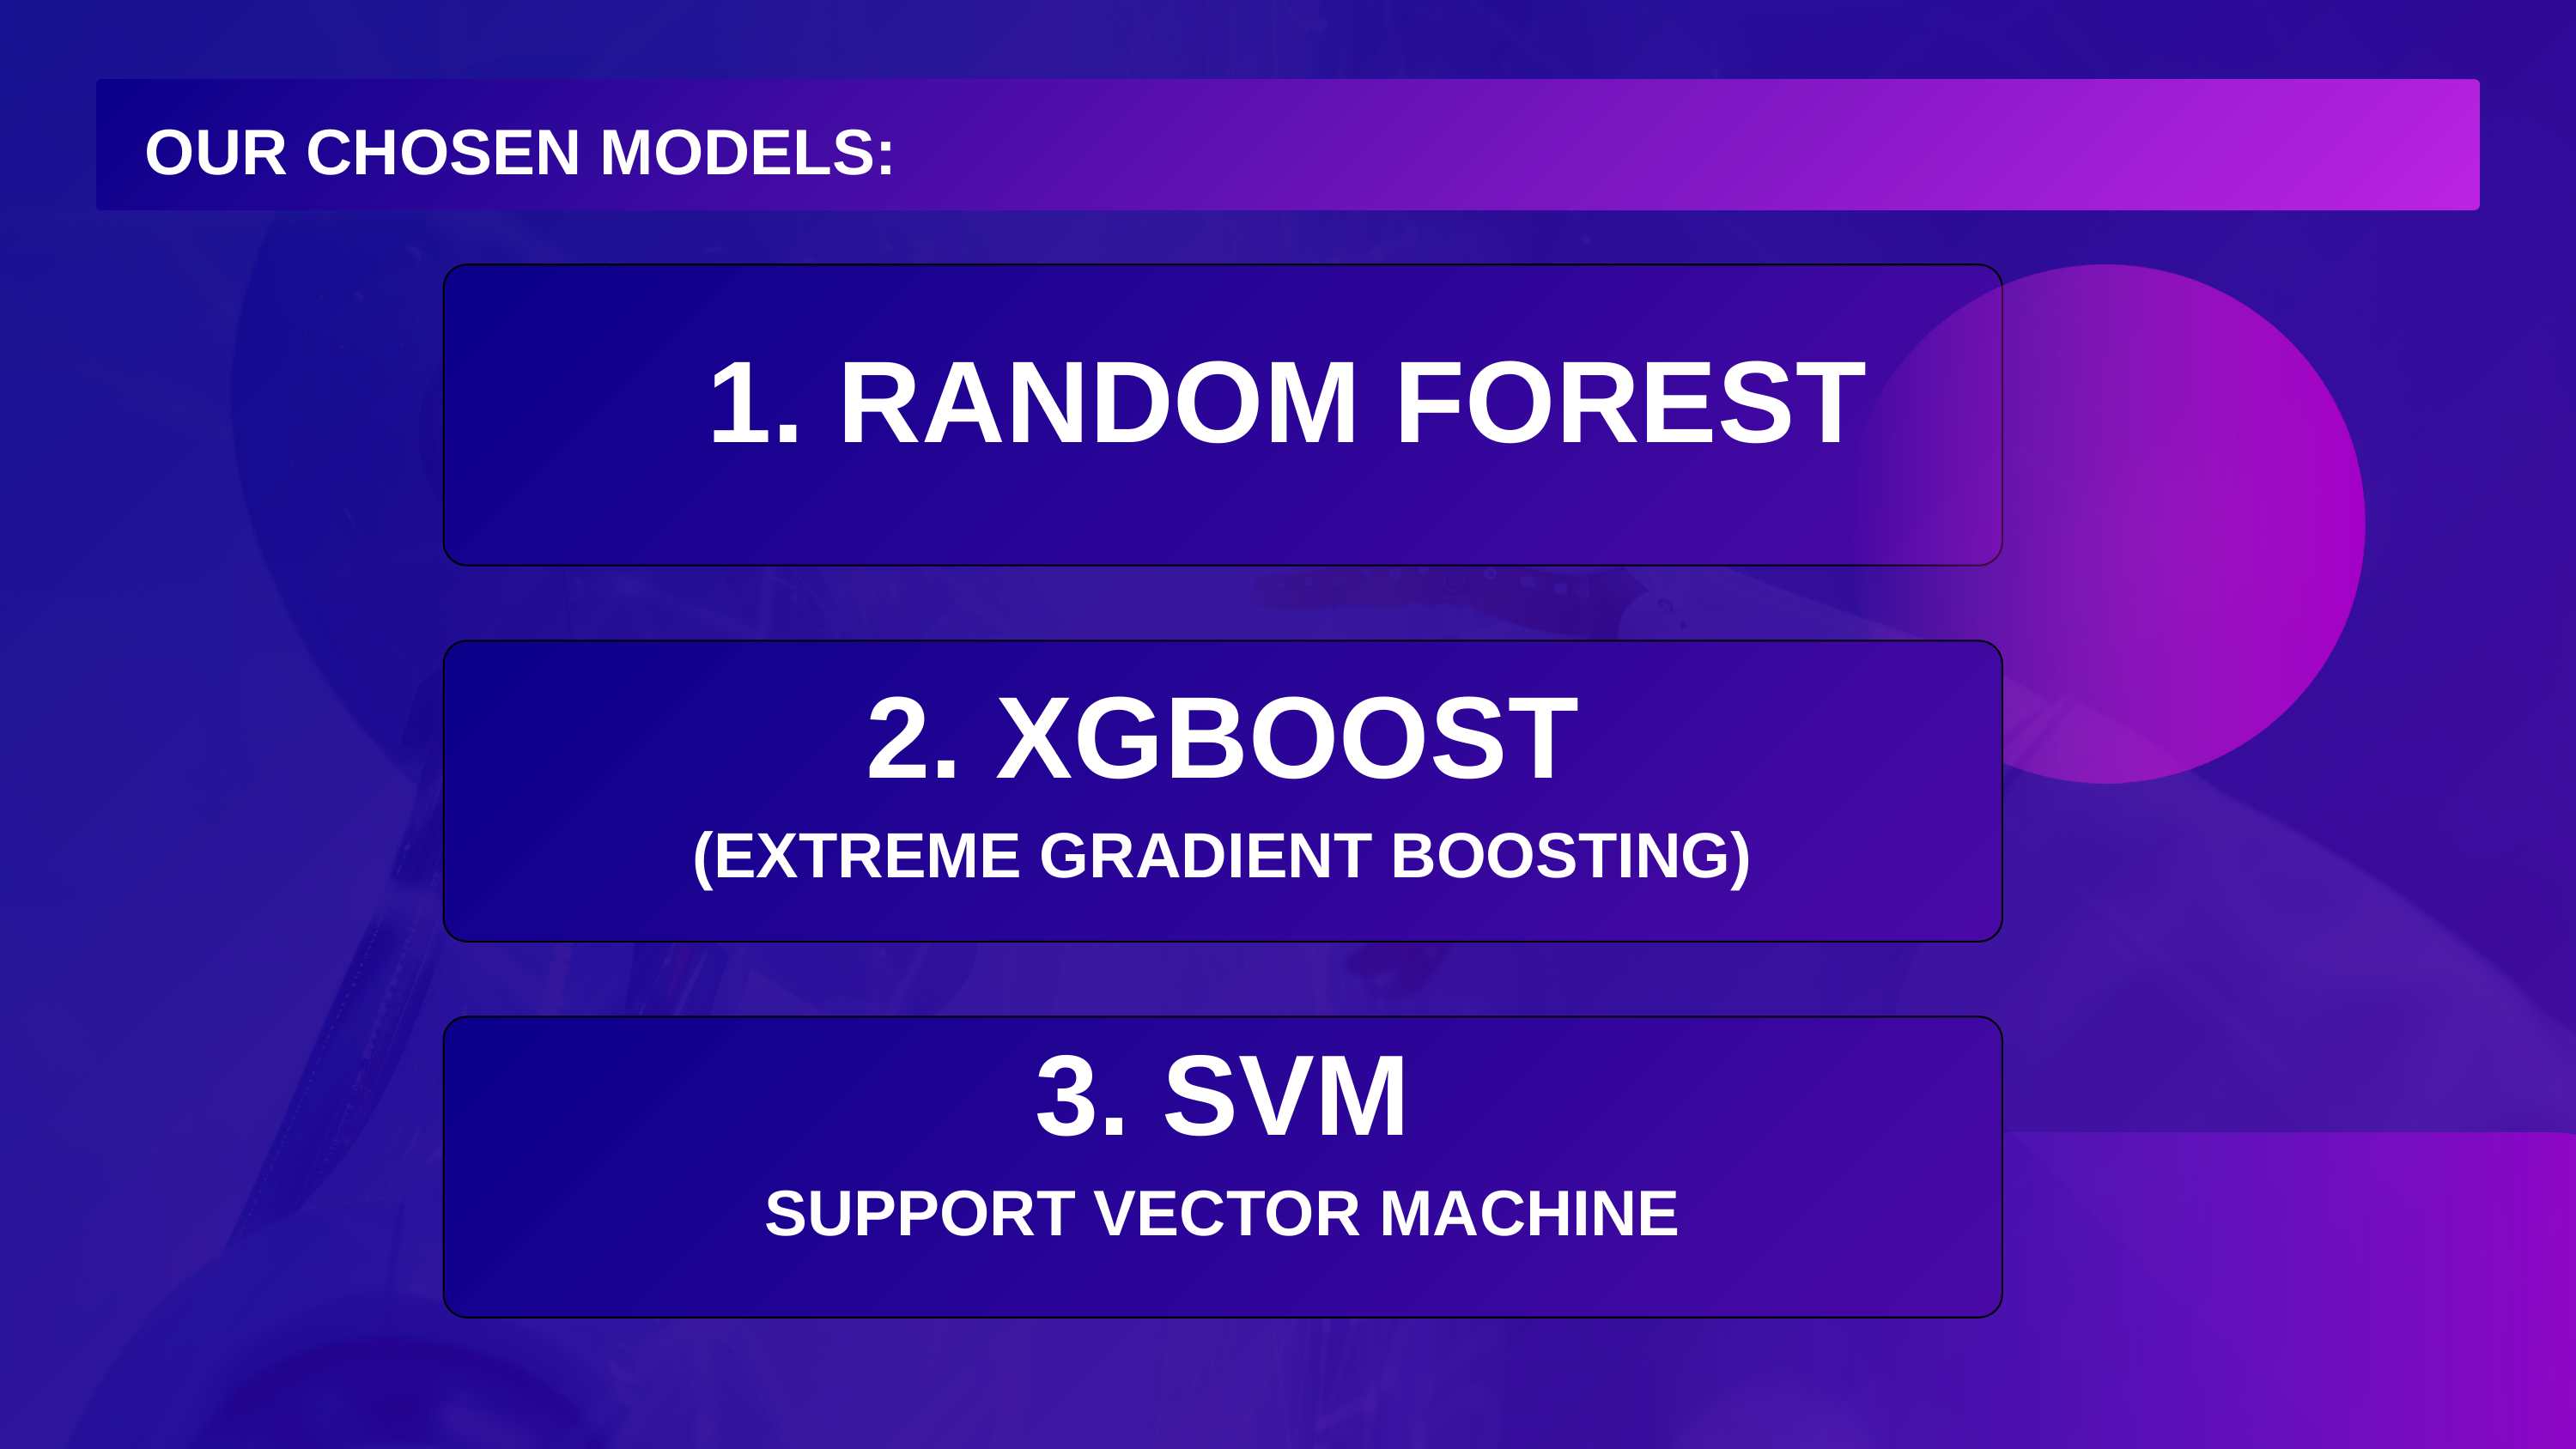

OUR CHOSEN MODELS:

1. RANDOM FOREST
2. XGBOOST
(EXTREME GRADIENT BOOSTING)

3. SVM
SUPPORT VECTOR MACHINE